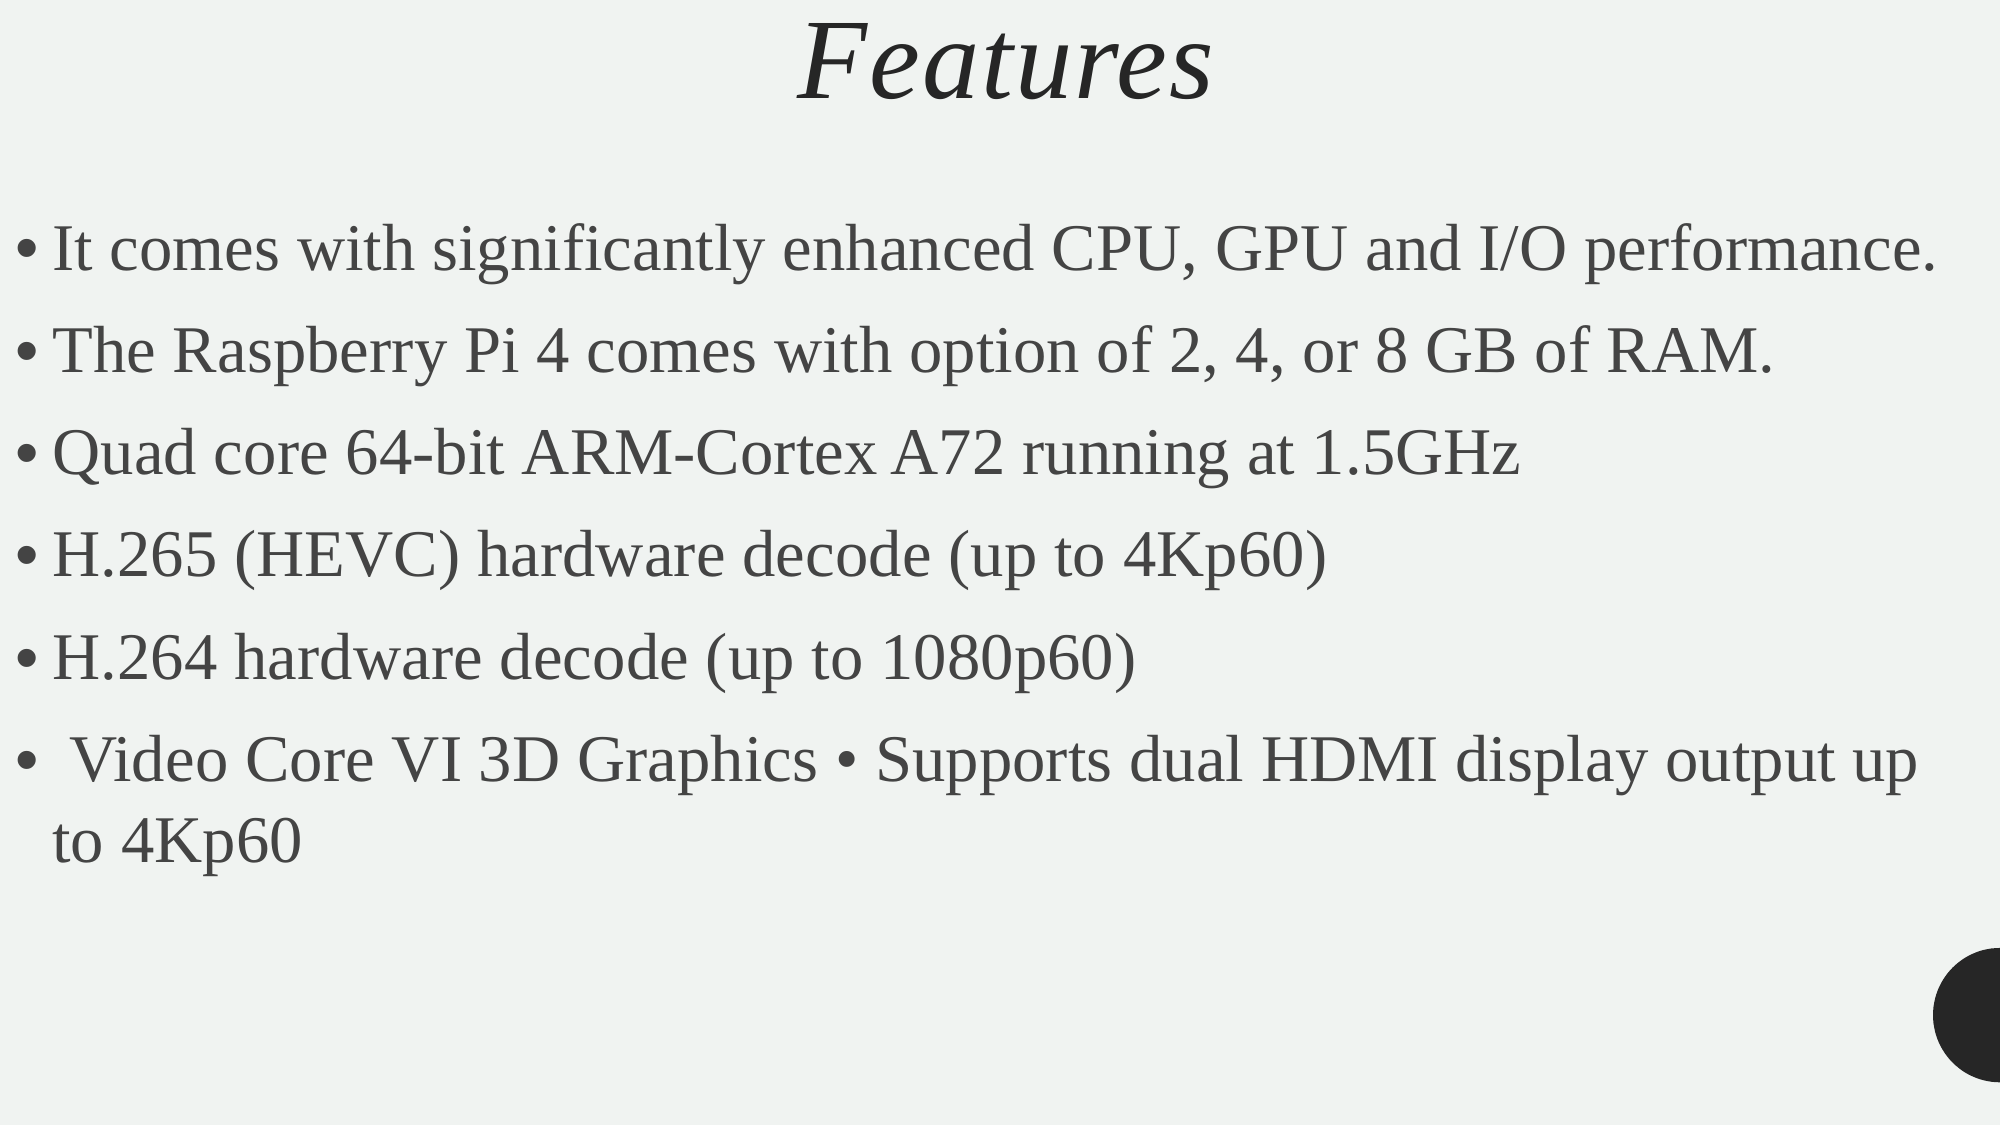

# Features
It comes with significantly enhanced CPU, GPU and I/O performance.​
The Raspberry Pi 4 comes with option of 2, 4, or 8 GB of RAM.​
Quad core 64-bit ARM-Cortex A72 running at 1.5GHz ​
H.265 (HEVC) hardware decode (up to 4Kp60)​
H.264 hardware decode (up to 1080p60) ​
 Video Core VI 3D Graphics • Supports dual HDMI display output up to 4Kp60​